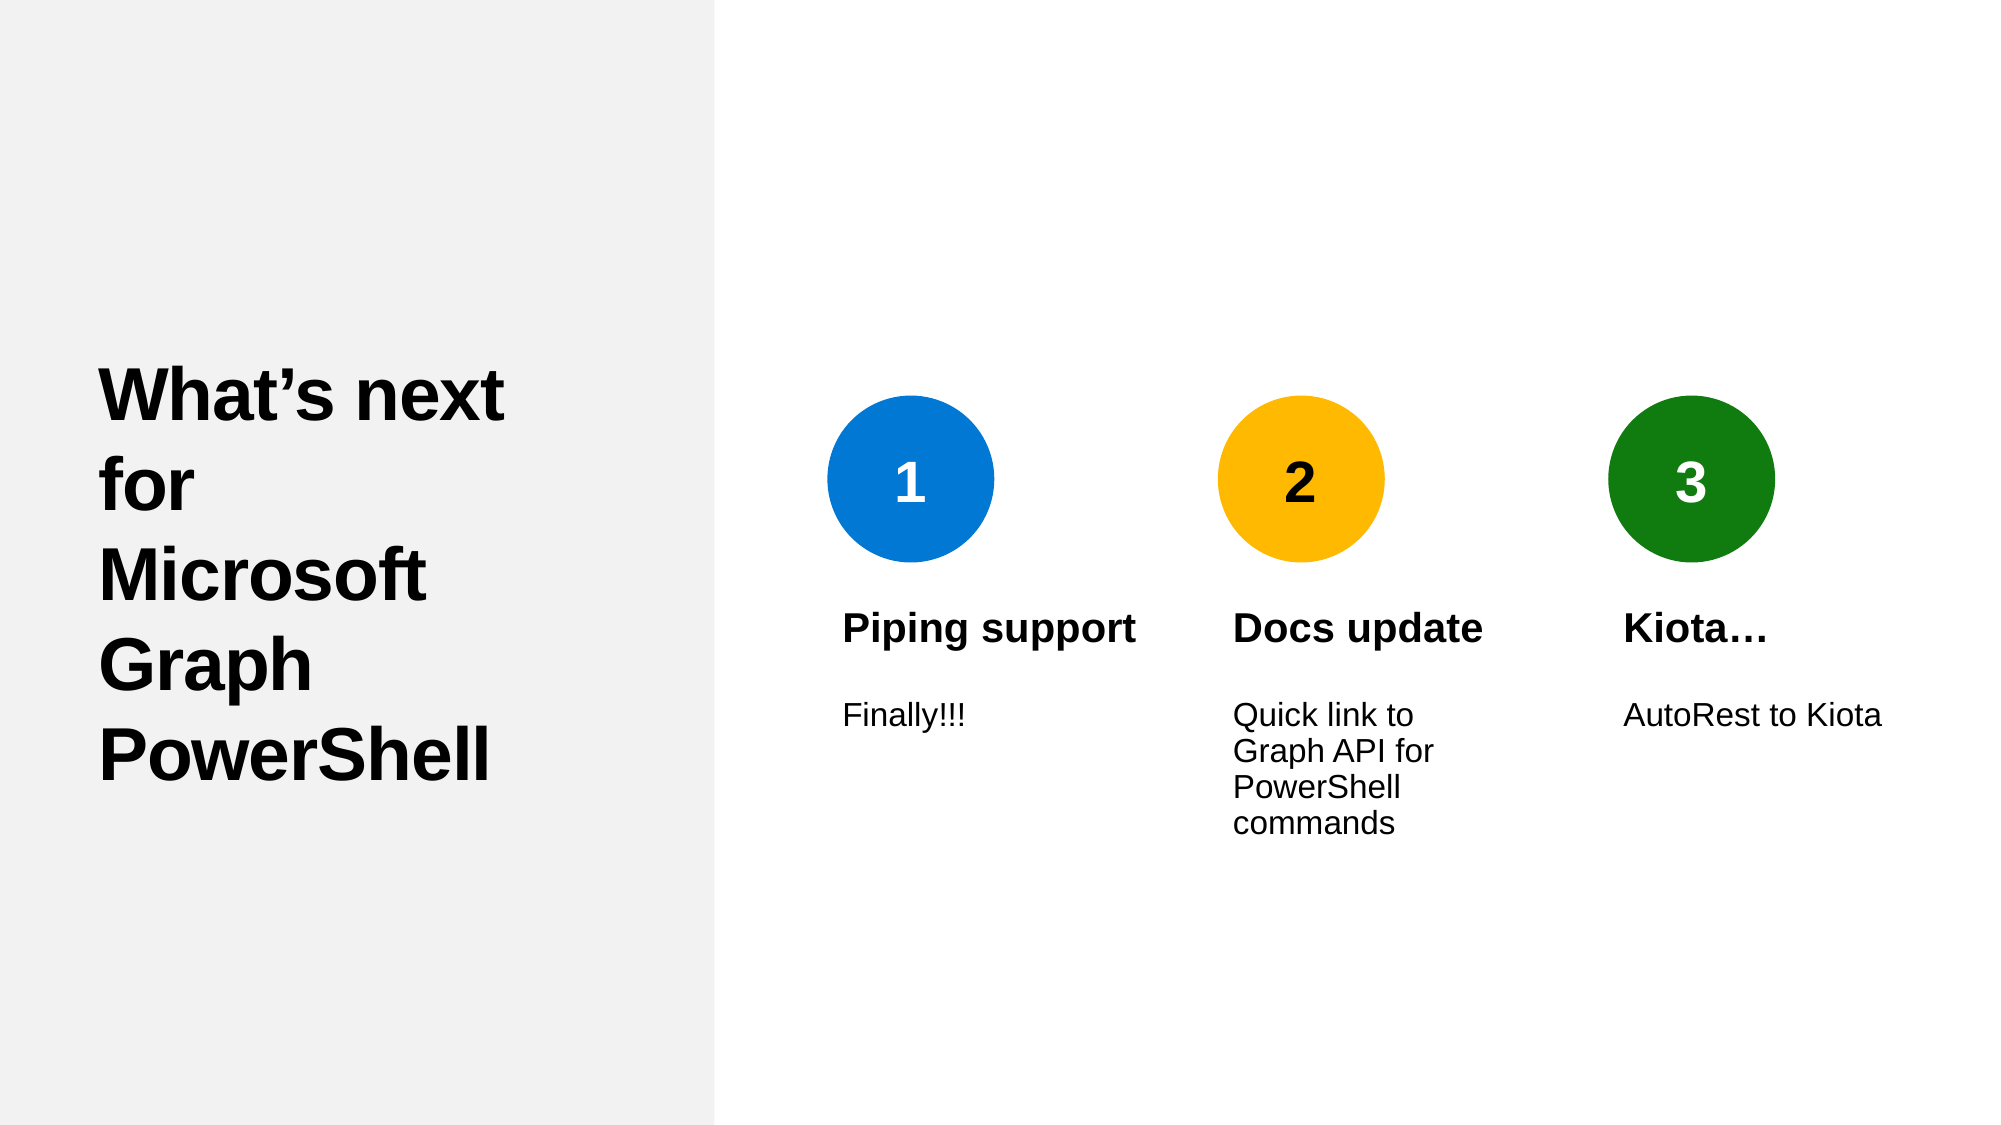

# What’s next for Microsoft Graph PowerShell
1
2
3
Piping support
Docs update
Kiota…
Finally!!!
Quick link to Graph API for PowerShell commands
AutoRest to Kiota